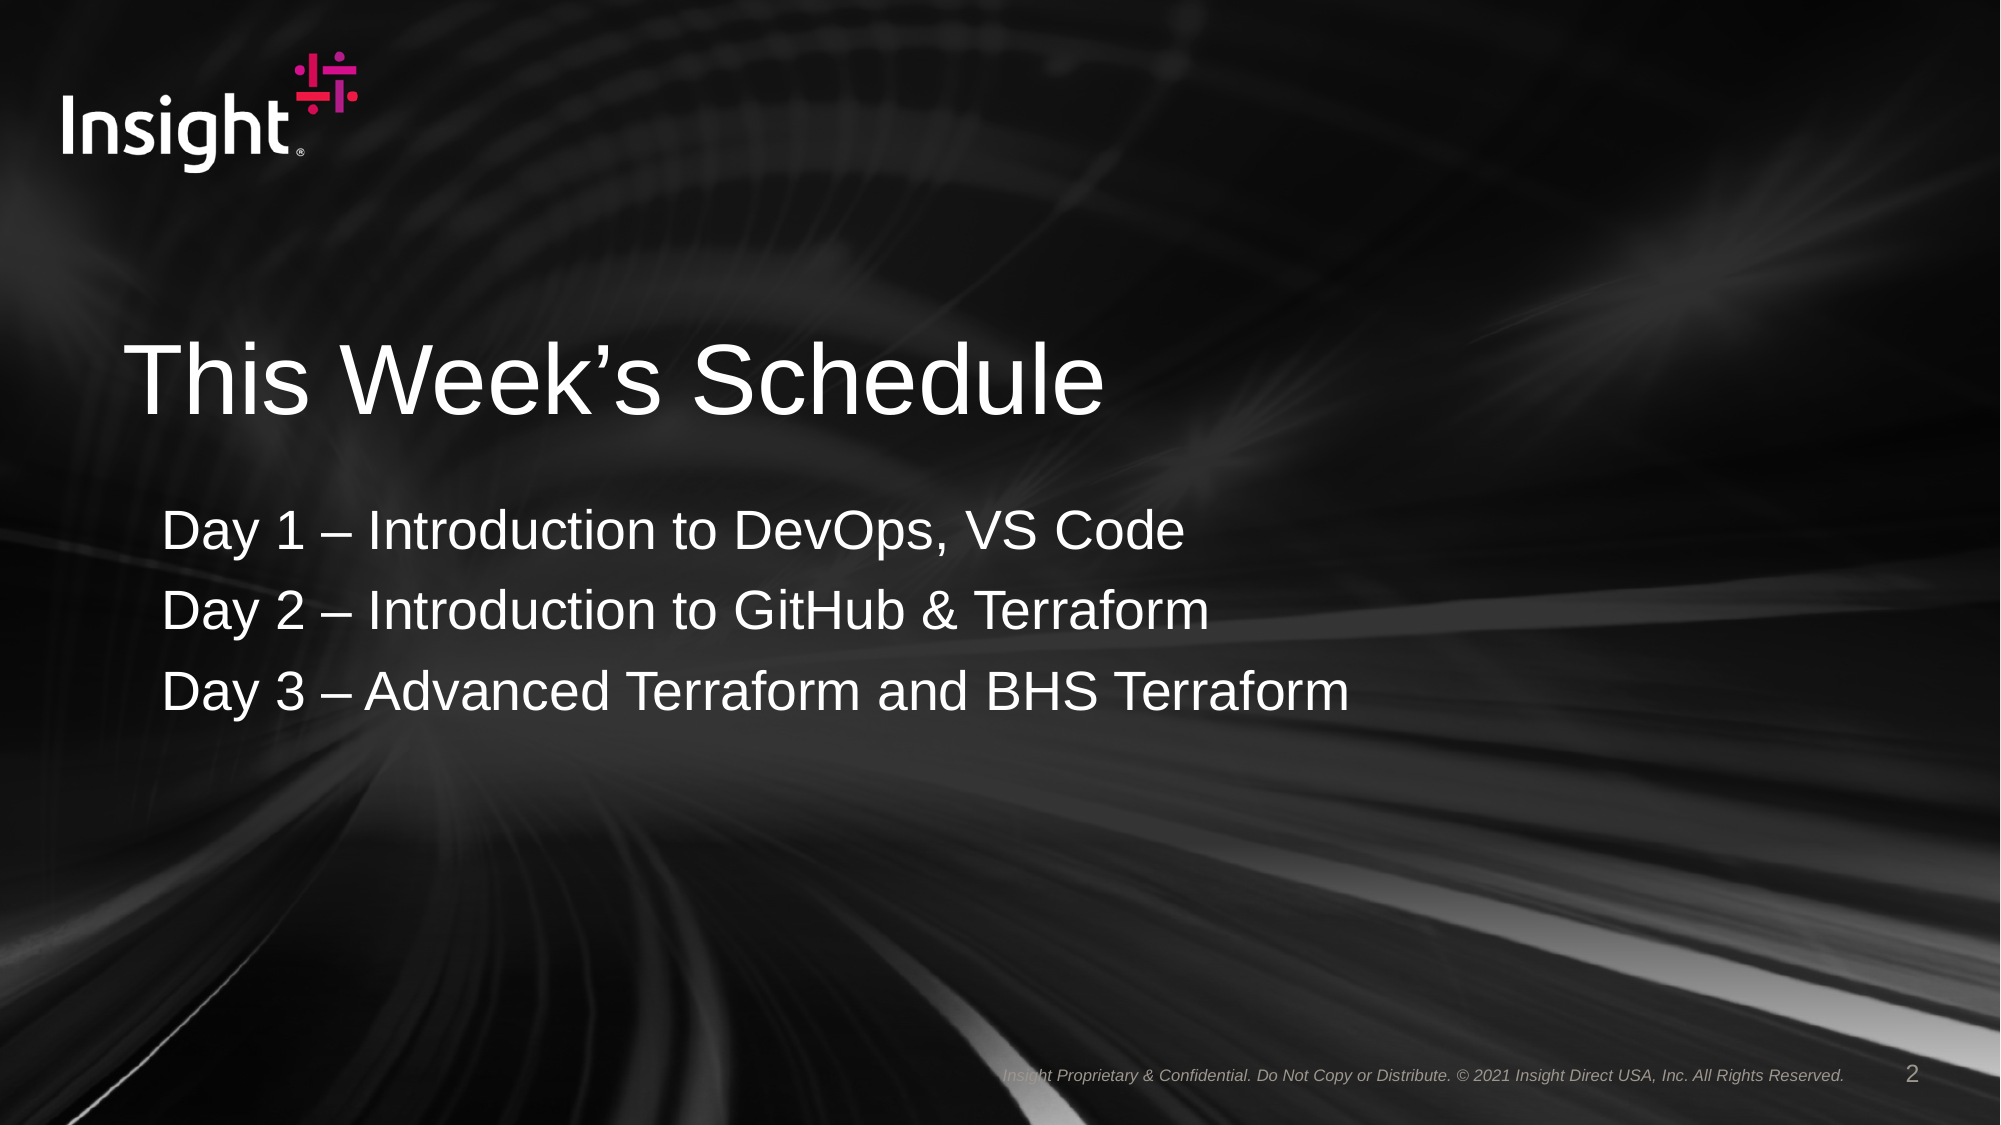

# This Week’s Schedule
Day 1 – Introduction to DevOps, VS Code
Day 2 – Introduction to GitHub & Terraform
Day 3 – Advanced Terraform and BHS Terraform